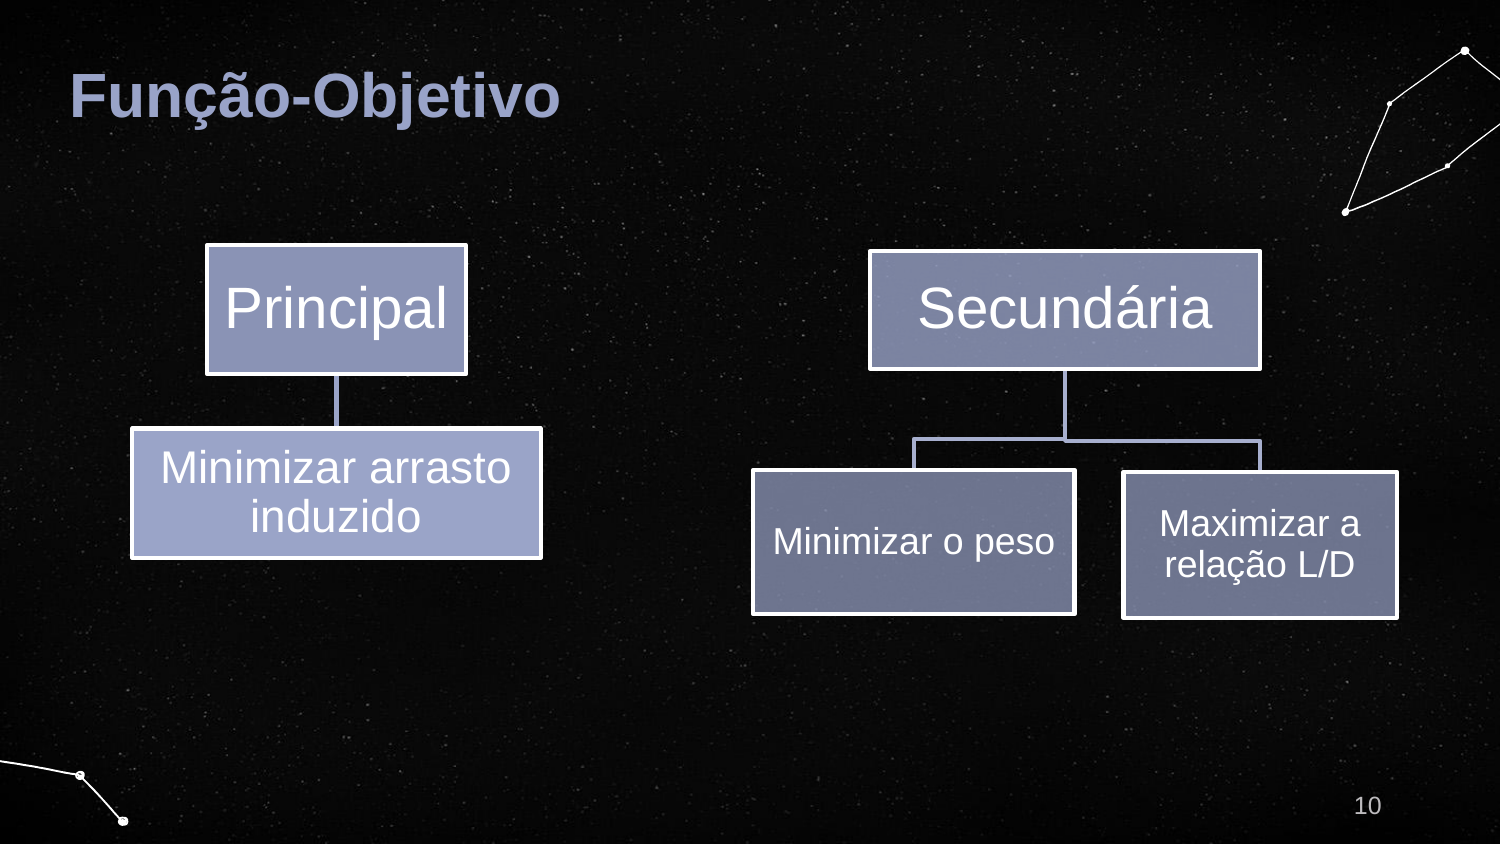

# Função-Objetivo

Secundária
Minimizar o peso
Maximizar a relação L/D
Principal
Minimizar arrasto induzido

10